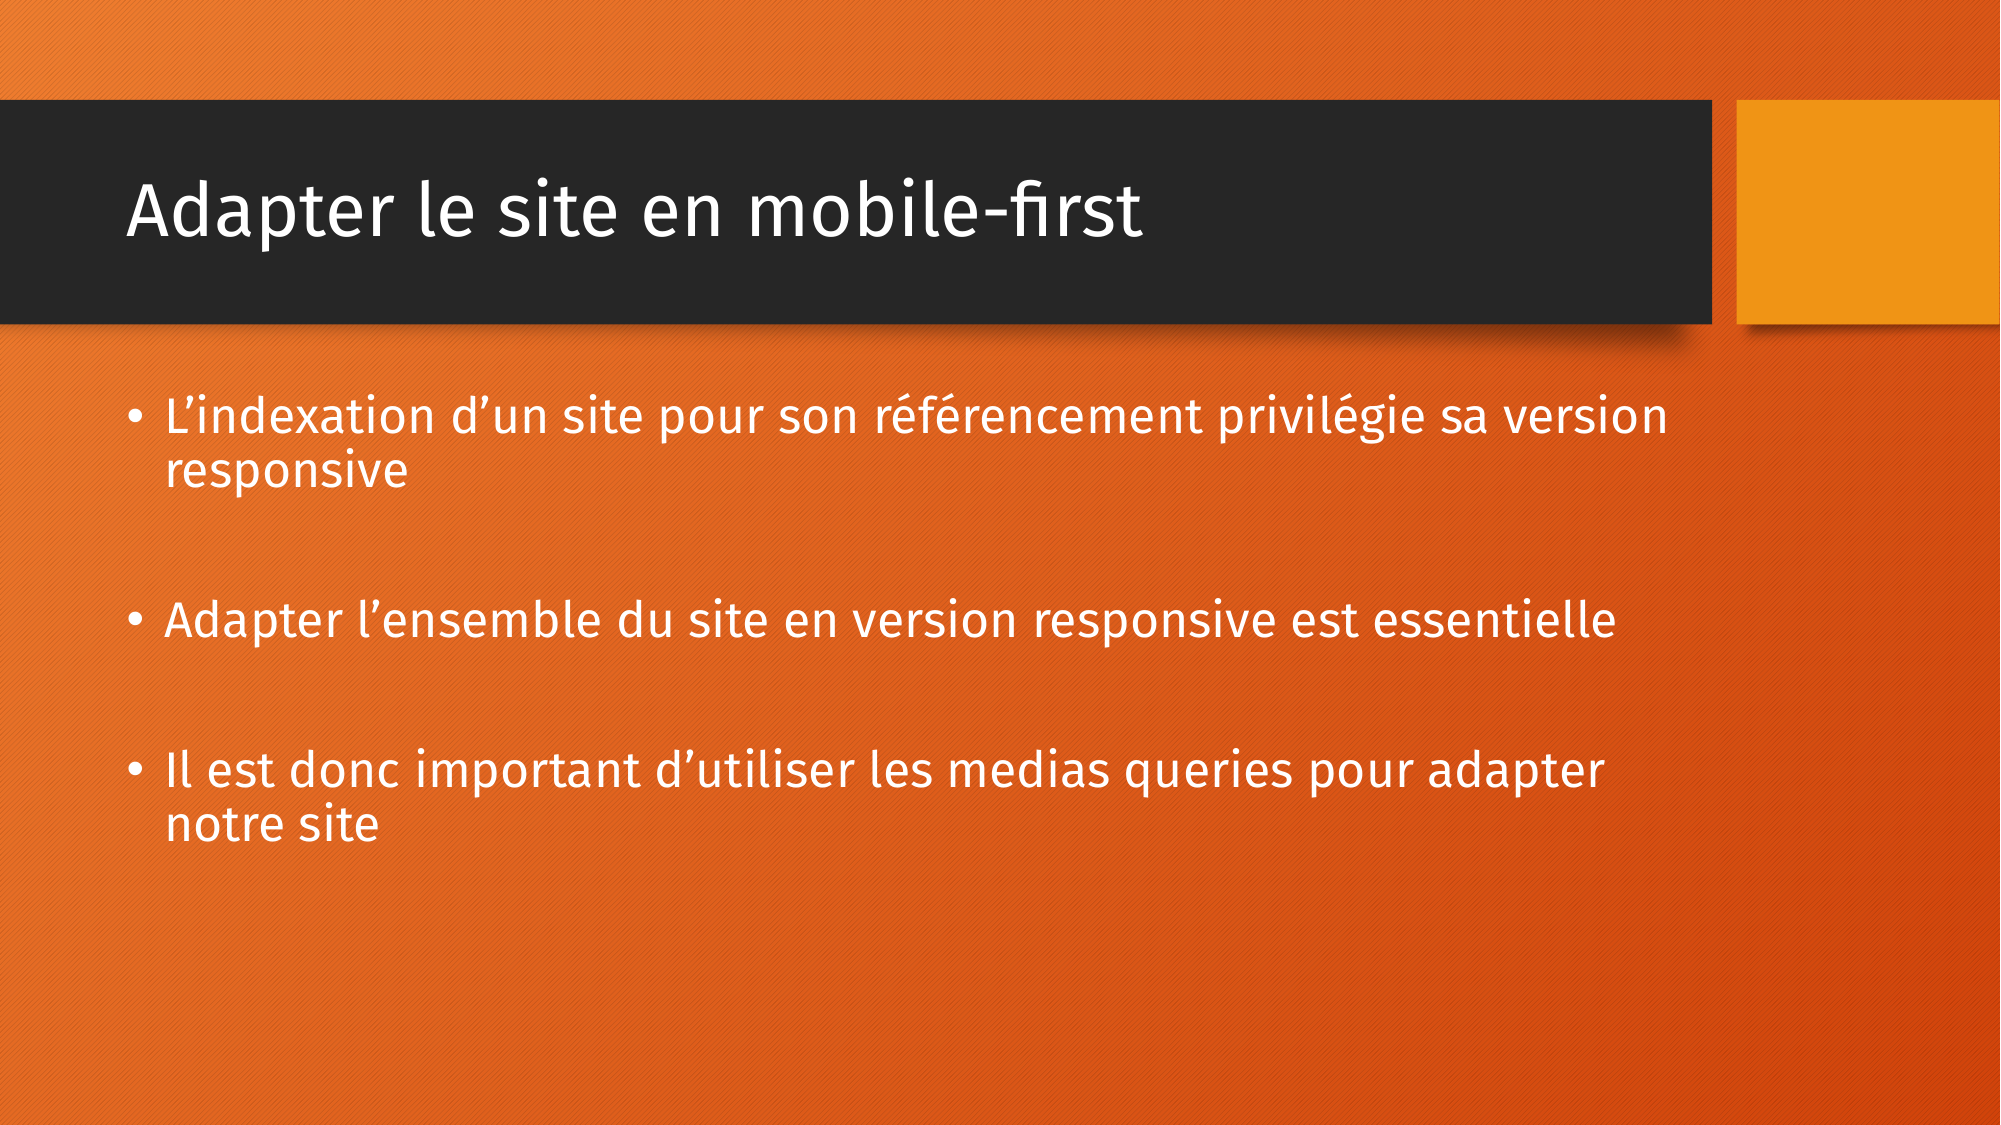

# Adapter le site en mobile-first
L’indexation d’un site pour son référencement privilégie sa version responsive

Adapter l’ensemble du site en version responsive est essentielle

Il est donc important d’utiliser les medias queries pour adapter notre site